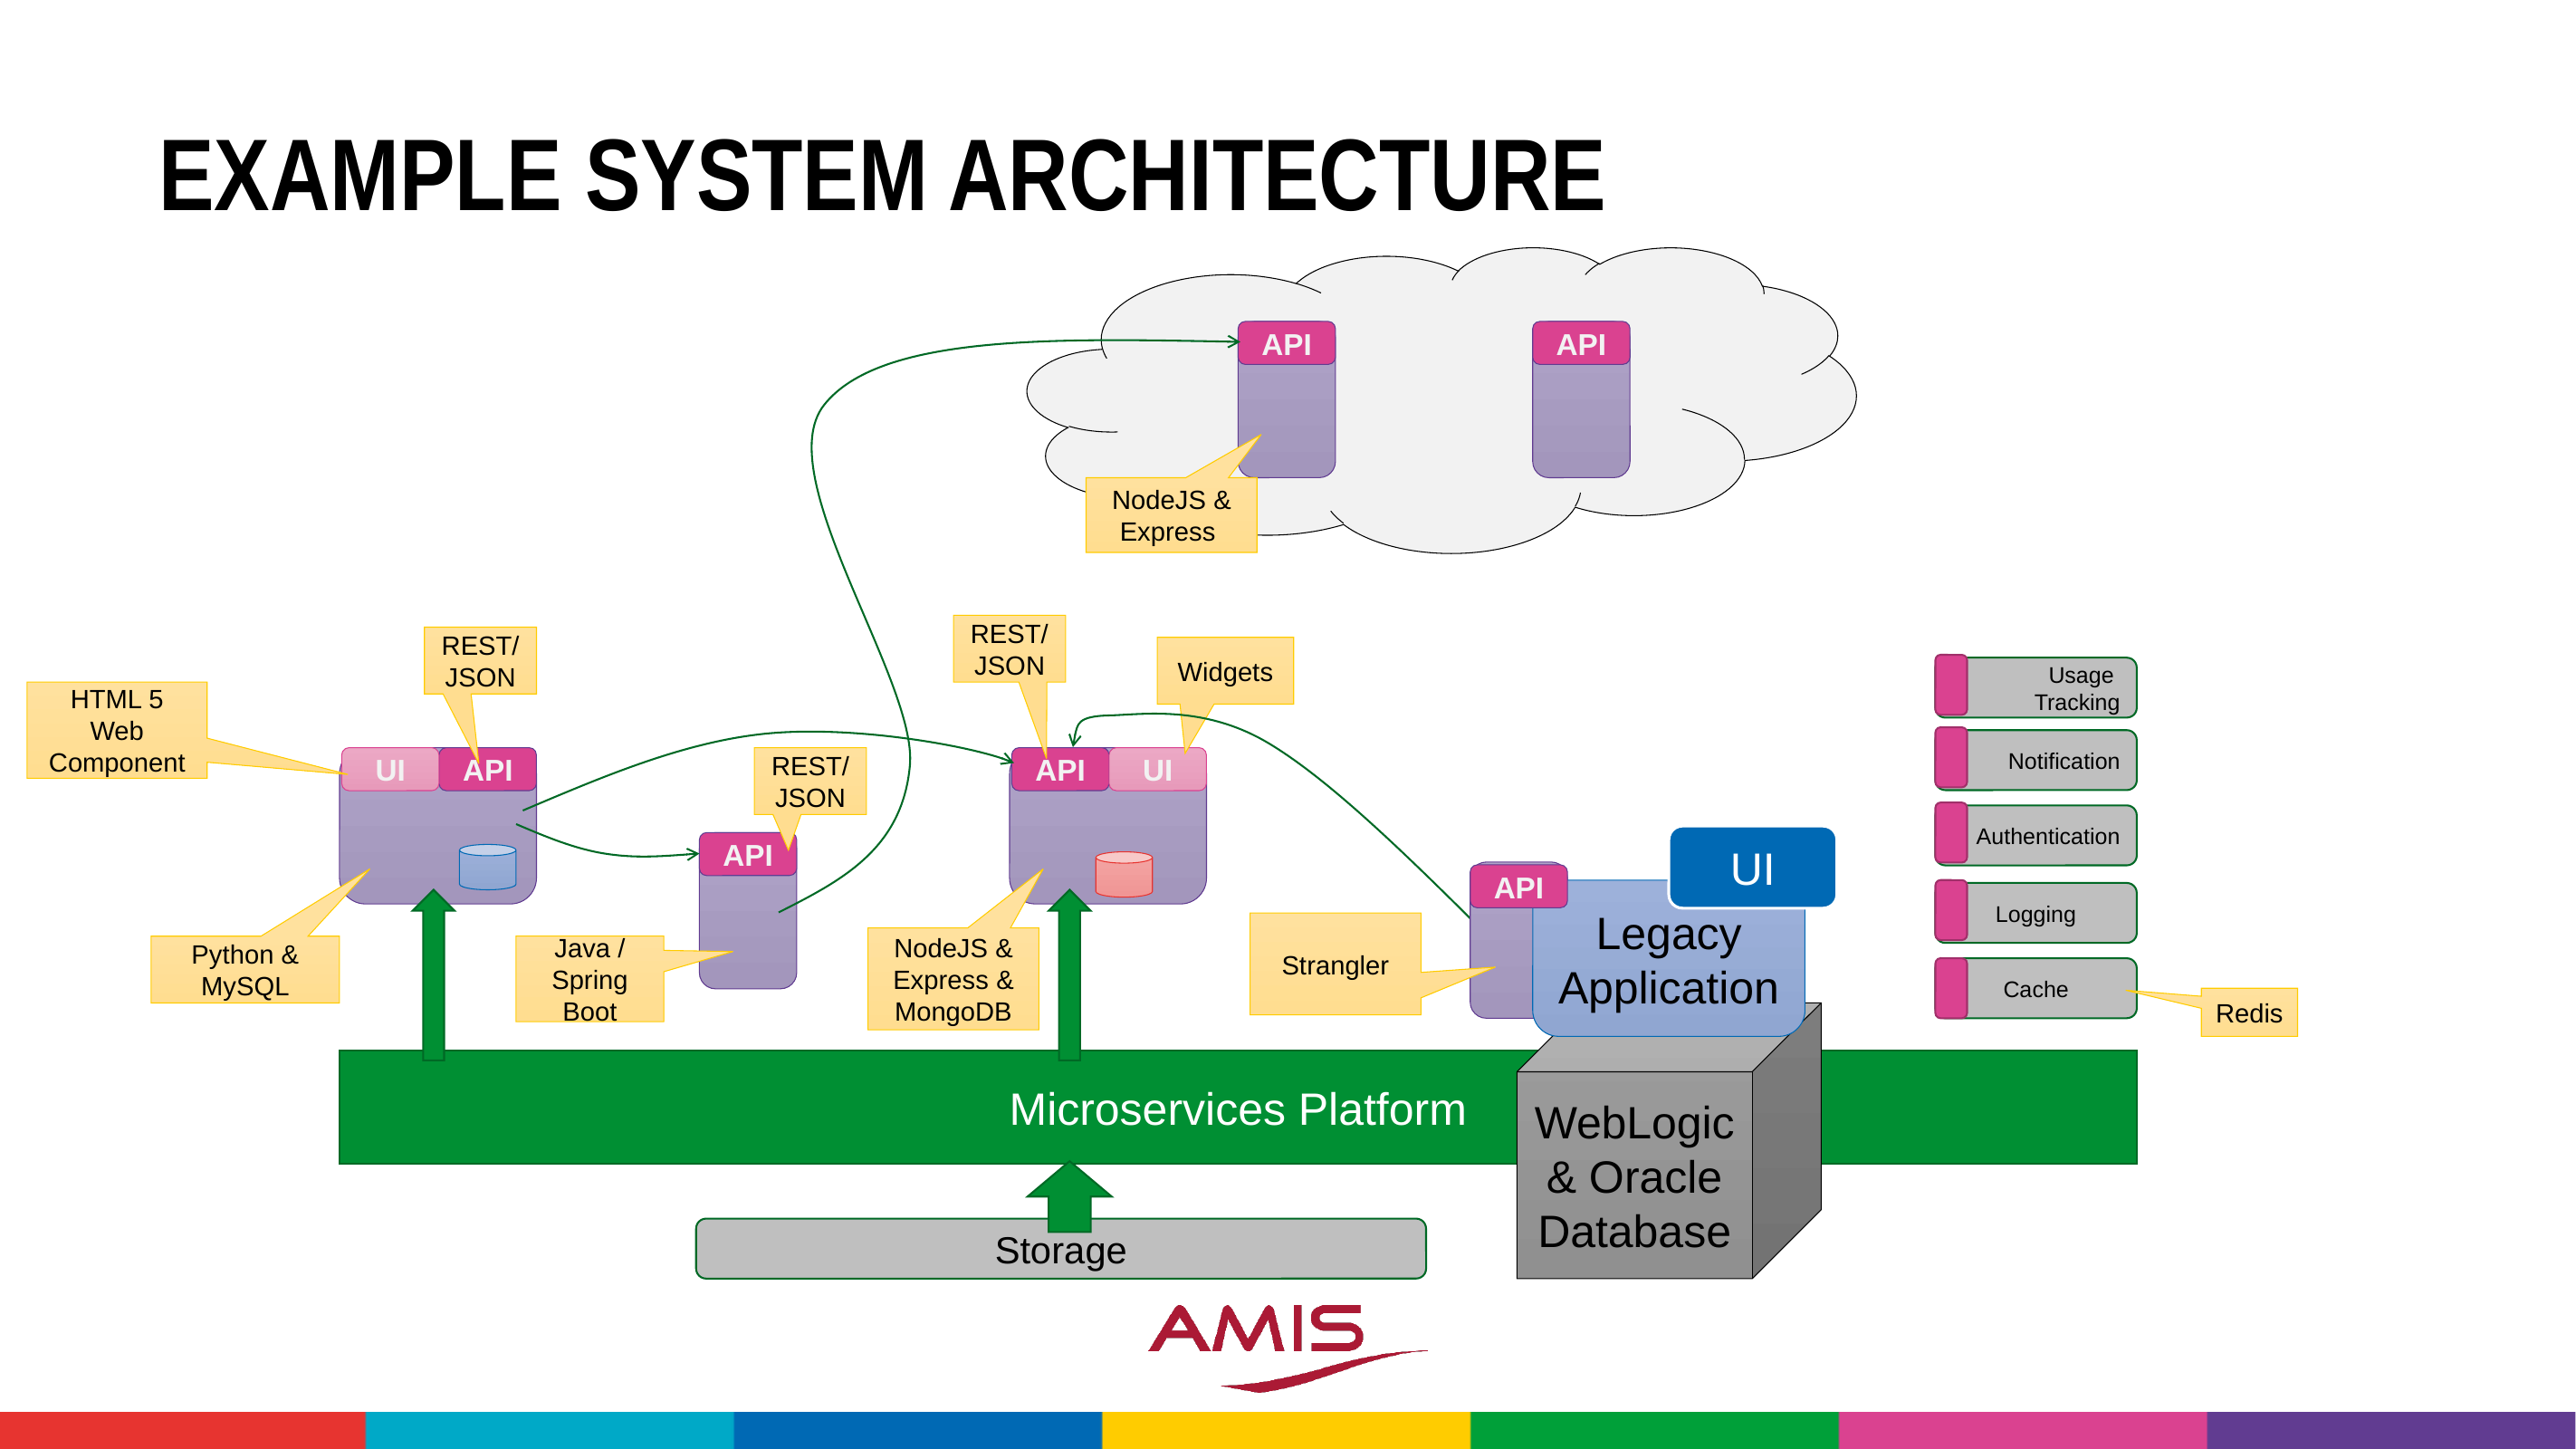

# Example system architecture

API

API

NodeJS & Express
REST/JSON
REST/JSON
Widgets

Usage
Tracking
HTML 5 Web Component

Notification

UI
API
REST/JSON

API
UI

Authentication

UI

API

API
Legacy Application

Logging

Strangler
NodeJS & Express & MongoDB
Python & MySQL
Java / Spring Boot
Cache

Redis
WebLogic & Oracle Database
Microservices Platform

Storage